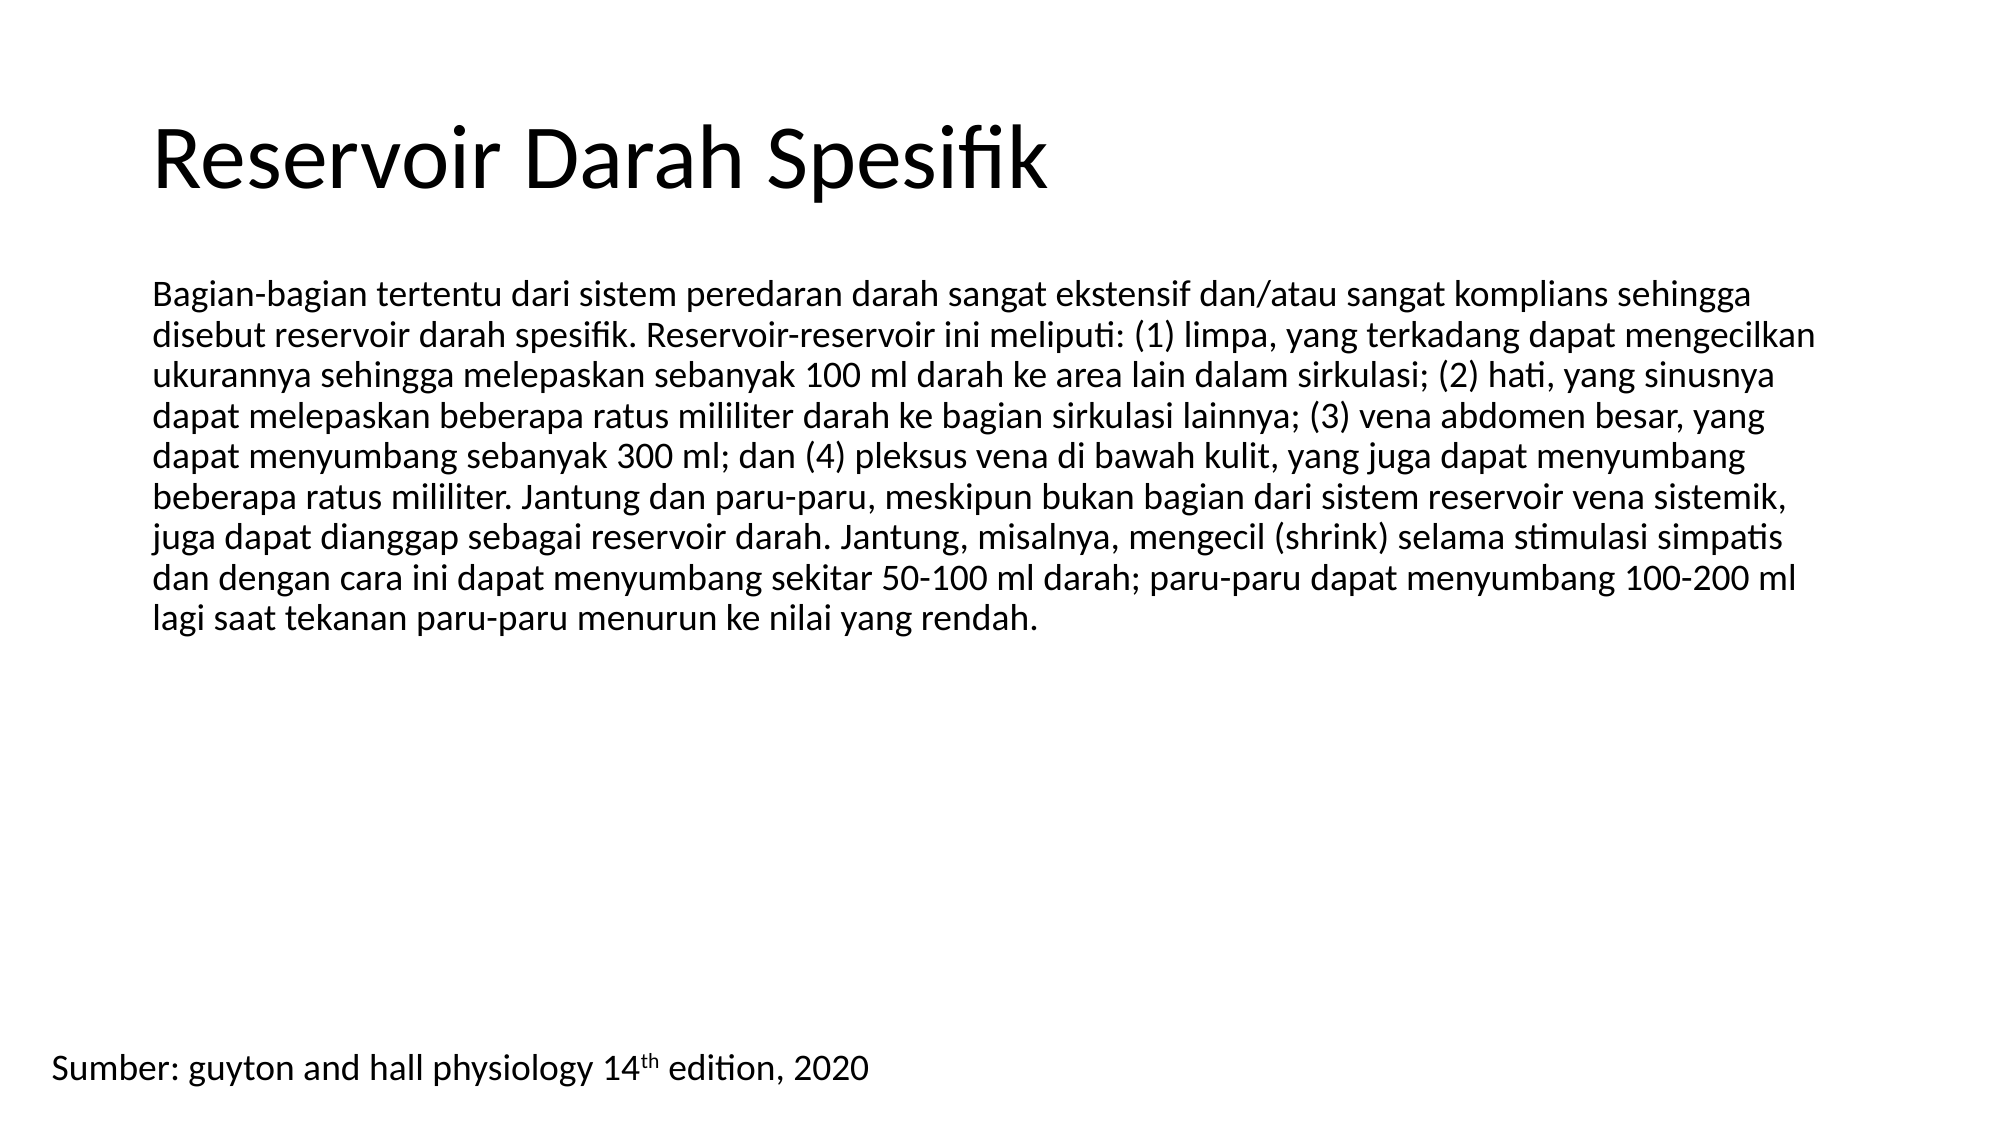

# Reservoir Darah Spesifik
Bagian-bagian tertentu dari sistem peredaran darah sangat ekstensif dan/atau sangat komplians sehingga disebut reservoir darah spesifik. Reservoir-reservoir ini meliputi: (1) limpa, yang terkadang dapat mengecilkan ukurannya sehingga melepaskan sebanyak 100 ml darah ke area lain dalam sirkulasi; (2) hati, yang sinusnya dapat melepaskan beberapa ratus mililiter darah ke bagian sirkulasi lainnya; (3) vena abdomen besar, yang dapat menyumbang sebanyak 300 ml; dan (4) pleksus vena di bawah kulit, yang juga dapat menyumbang beberapa ratus mililiter. Jantung dan paru-paru, meskipun bukan bagian dari sistem reservoir vena sistemik, juga dapat dianggap sebagai reservoir darah. Jantung, misalnya, mengecil (shrink) selama stimulasi simpatis dan dengan cara ini dapat menyumbang sekitar 50-100 ml darah; paru-paru dapat menyumbang 100-200 ml lagi saat tekanan paru-paru menurun ke nilai yang rendah.
Sumber: guyton and hall physiology 14th edition, 2020